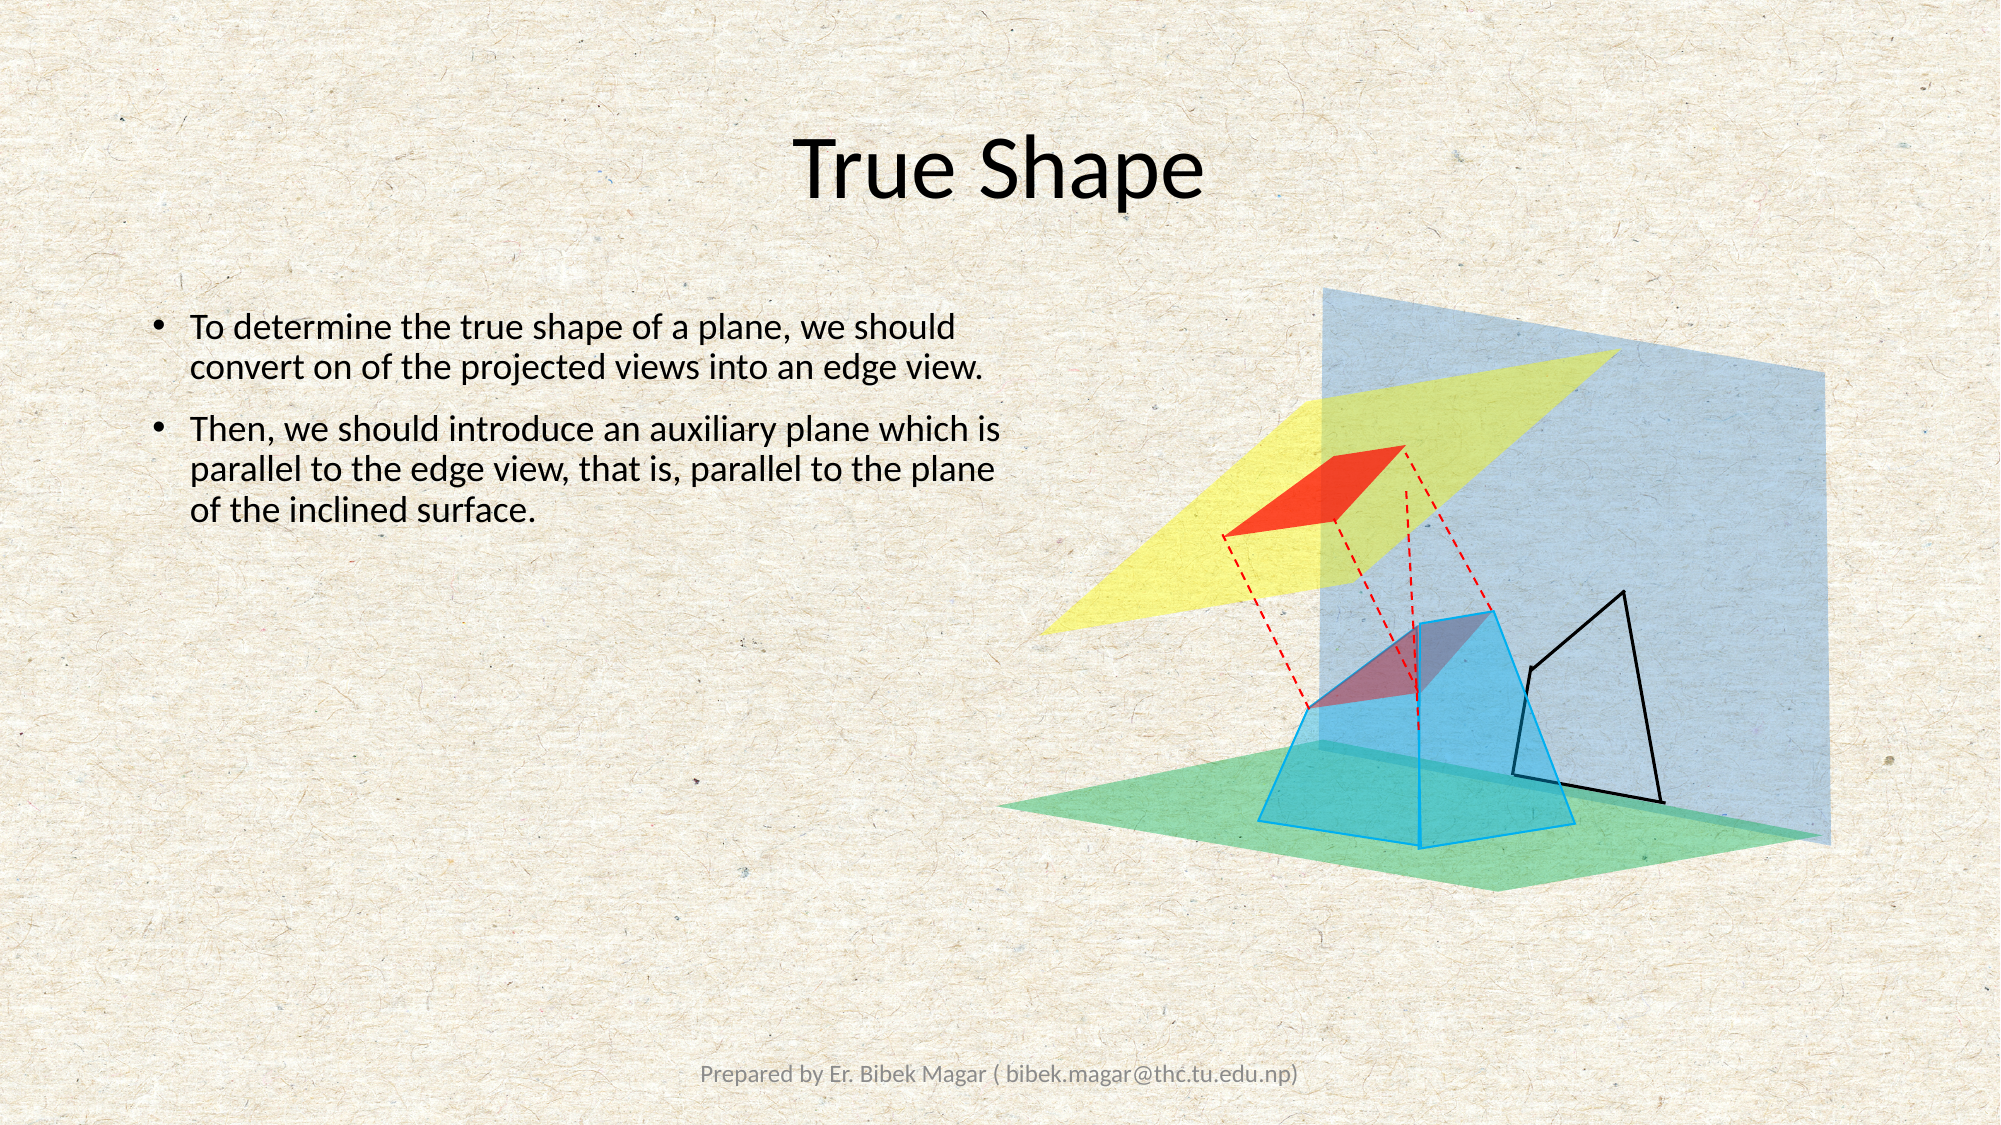

# True Shape

To determine the true shape of a plane, we should convert on of the projected views into an edge view.
Then, we should introduce an auxiliary plane which is parallel to the edge view, that is, parallel to the plane of the inclined surface.

Prepared by Er. Bibek Magar ( bibek.magar@thc.tu.edu.np)